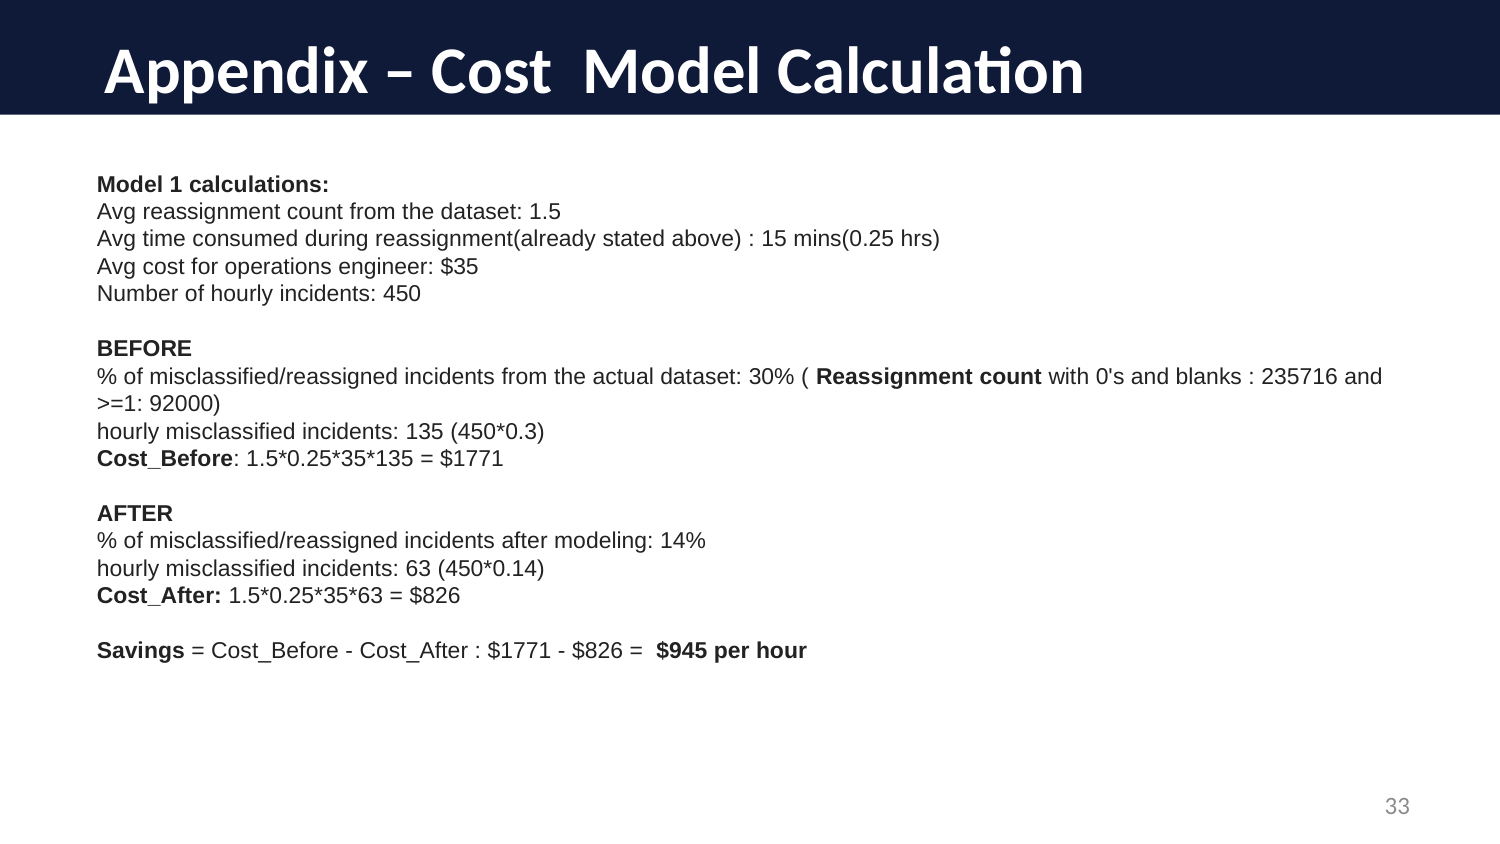

Appendix – Cost  Model Calculation
Model 1 calculations:
Avg reassignment count from the dataset: 1.5
Avg time consumed during reassignment(already stated above) : 15 mins(0.25 hrs)
Avg cost for operations engineer: $35
Number of hourly incidents: 450

BEFORE
% of misclassified/reassigned incidents from the actual dataset: 30% ( Reassignment count with 0's and blanks : 235716 and >=1: 92000)
hourly misclassified incidents: 135 (450*0.3)
Cost_Before: 1.5*0.25*35*135 = $1771

AFTER
% of misclassified/reassigned incidents after modeling: 14%
hourly misclassified incidents: 63 (450*0.14)
Cost_After: 1.5*0.25*35*63 = $826

Savings = Cost_Before - Cost_After : $1771 - $826 =  $945 per hour
33